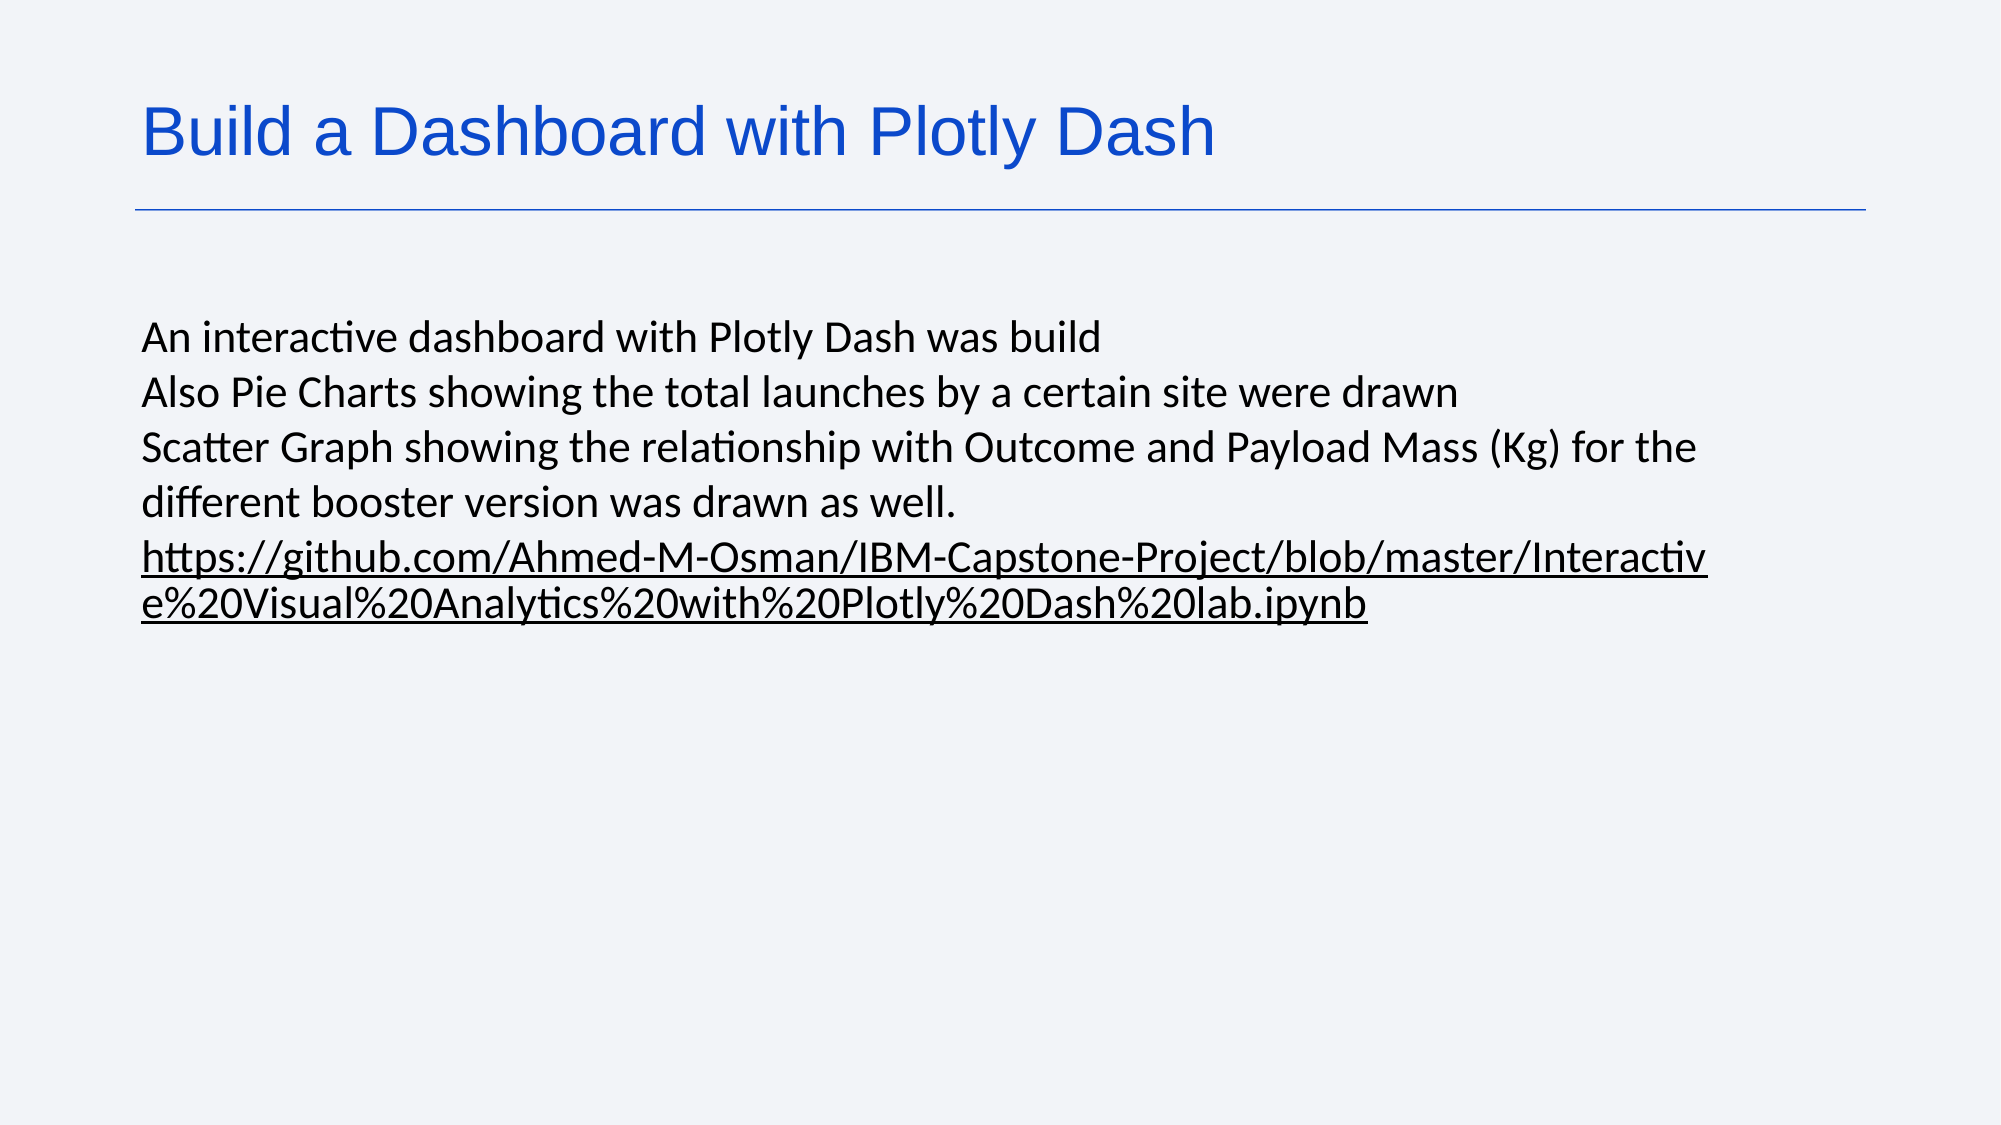

Build a Dashboard with Plotly Dash
An interactive dashboard with Plotly Dash was build
Also Pie Charts showing the total launches by a certain site were drawn
Scatter Graph showing the relationship with Outcome and Payload Mass (Kg) for the different booster version was drawn as well.
https://github.com/Ahmed-M-Osman/IBM-Capstone-Project/blob/master/Interactive%20Visual%20Analytics%20with%20Plotly%20Dash%20lab.ipynb

15